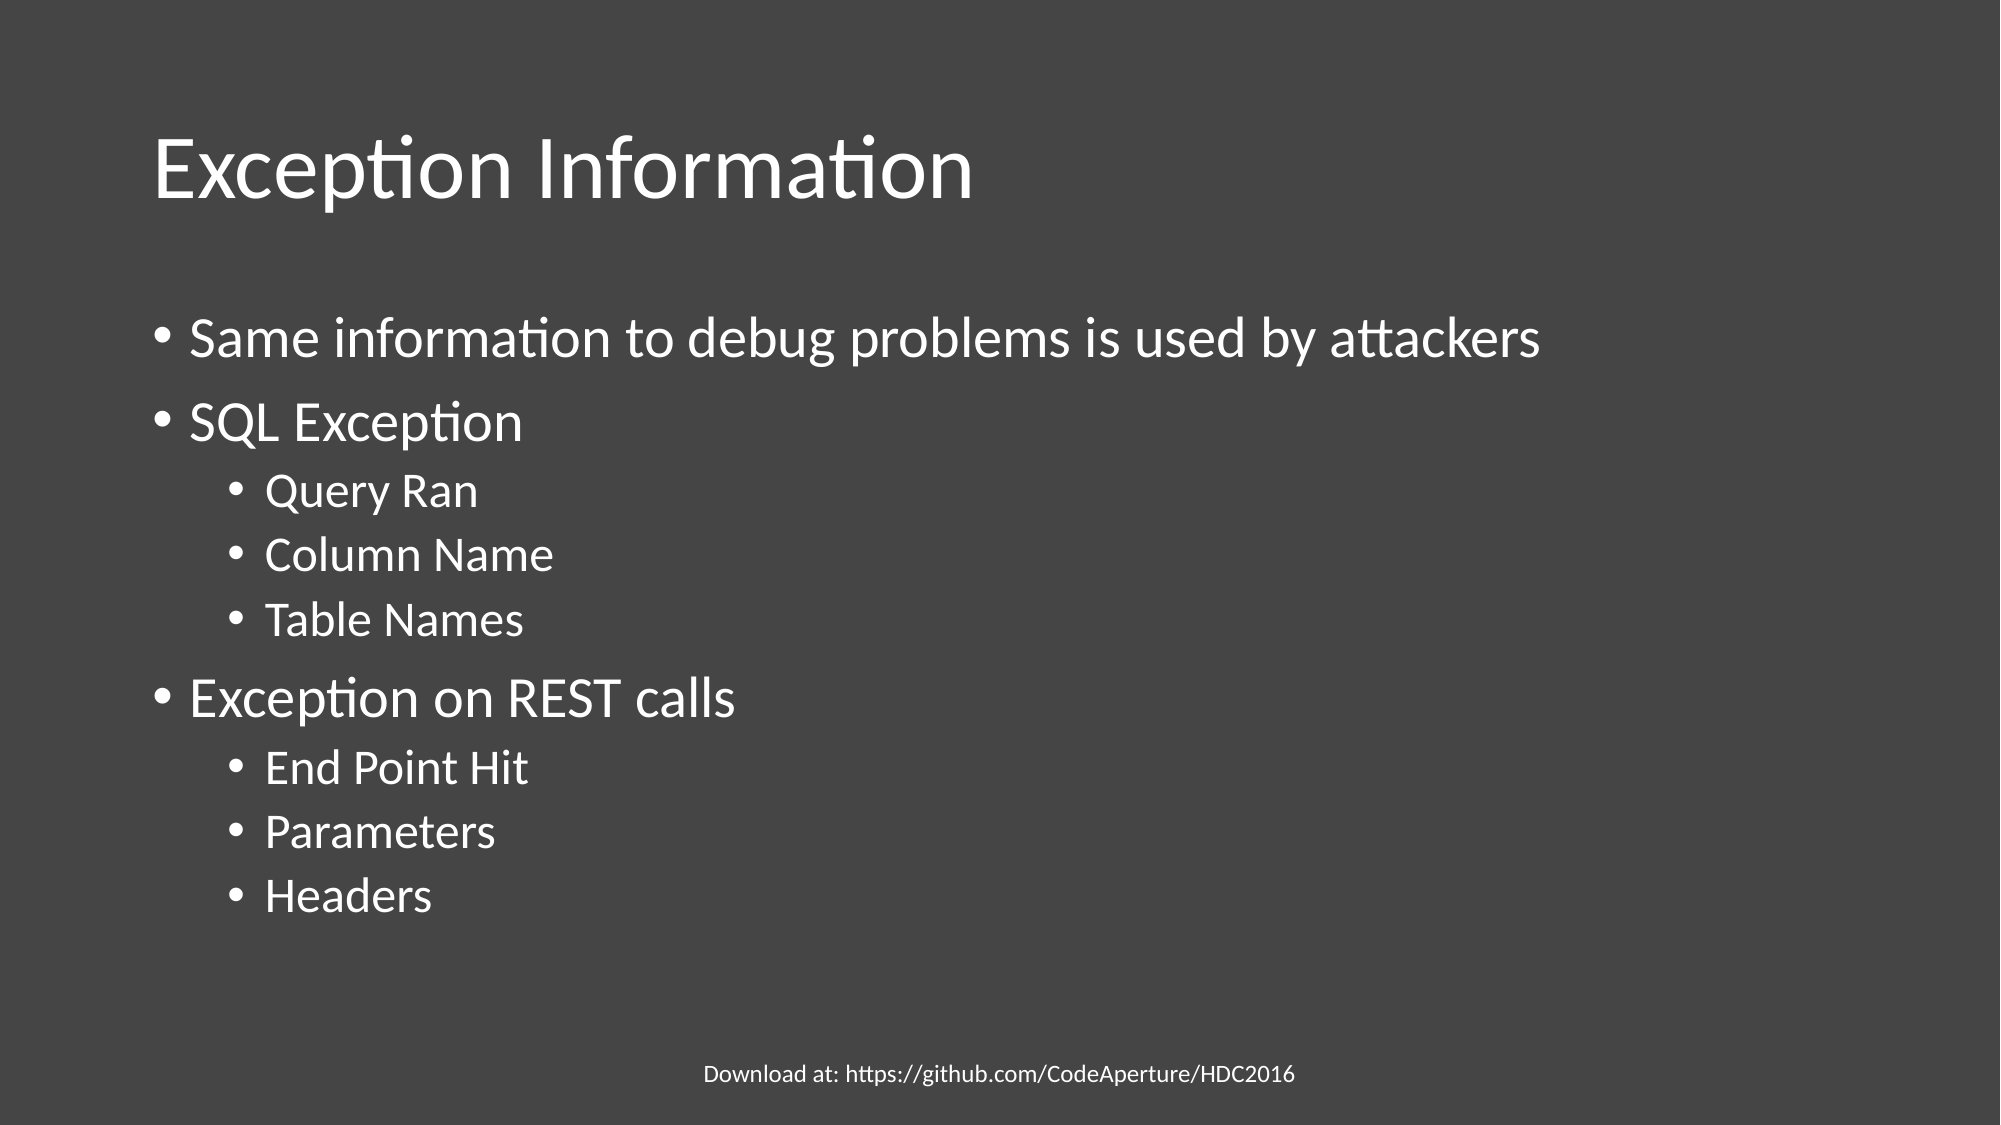

# Exception Information
Same information to debug problems is used by attackers
SQL Exception
Query Ran
Column Name
Table Names
Exception on REST calls
End Point Hit
Parameters
Headers
Download at: https://github.com/CodeAperture/HDC2016